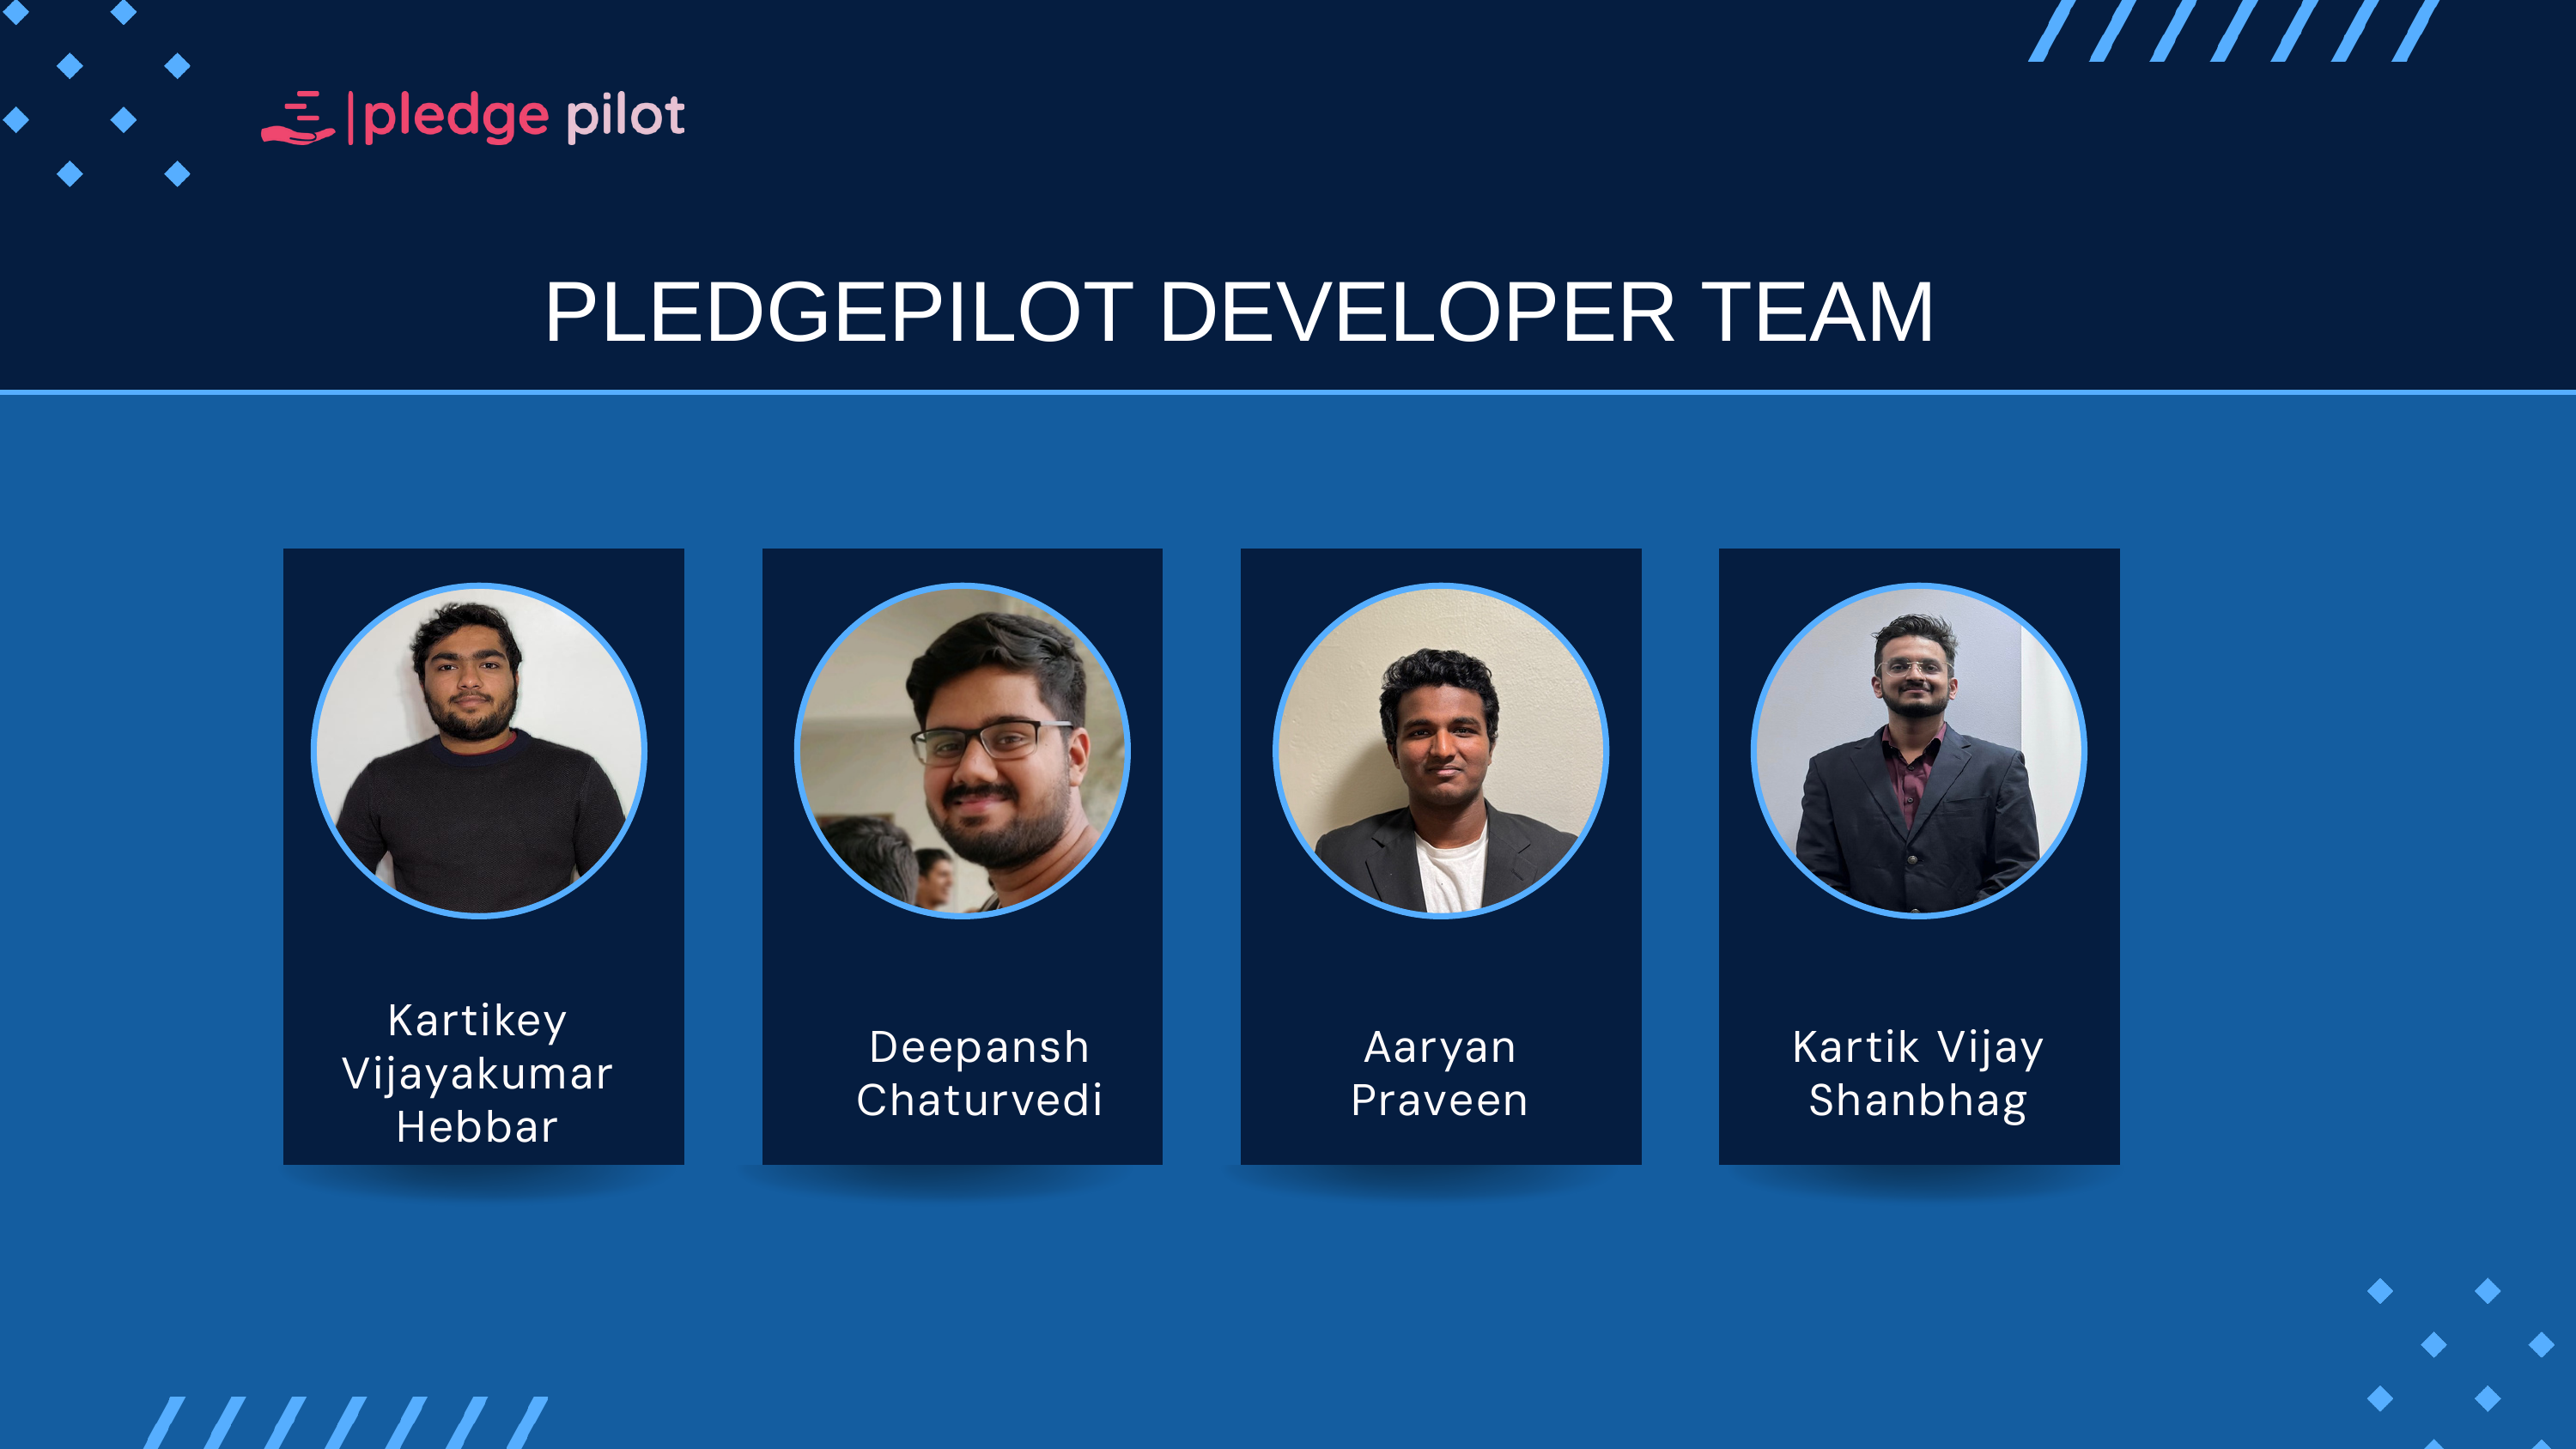

PLEDGEPILOT DEVELOPER TEAM

Kartikey
Vijayakumar
Hebbar
Deepansh
Chaturvedi
Aaryan
Praveen
Kartik Vijay
Shanbhag